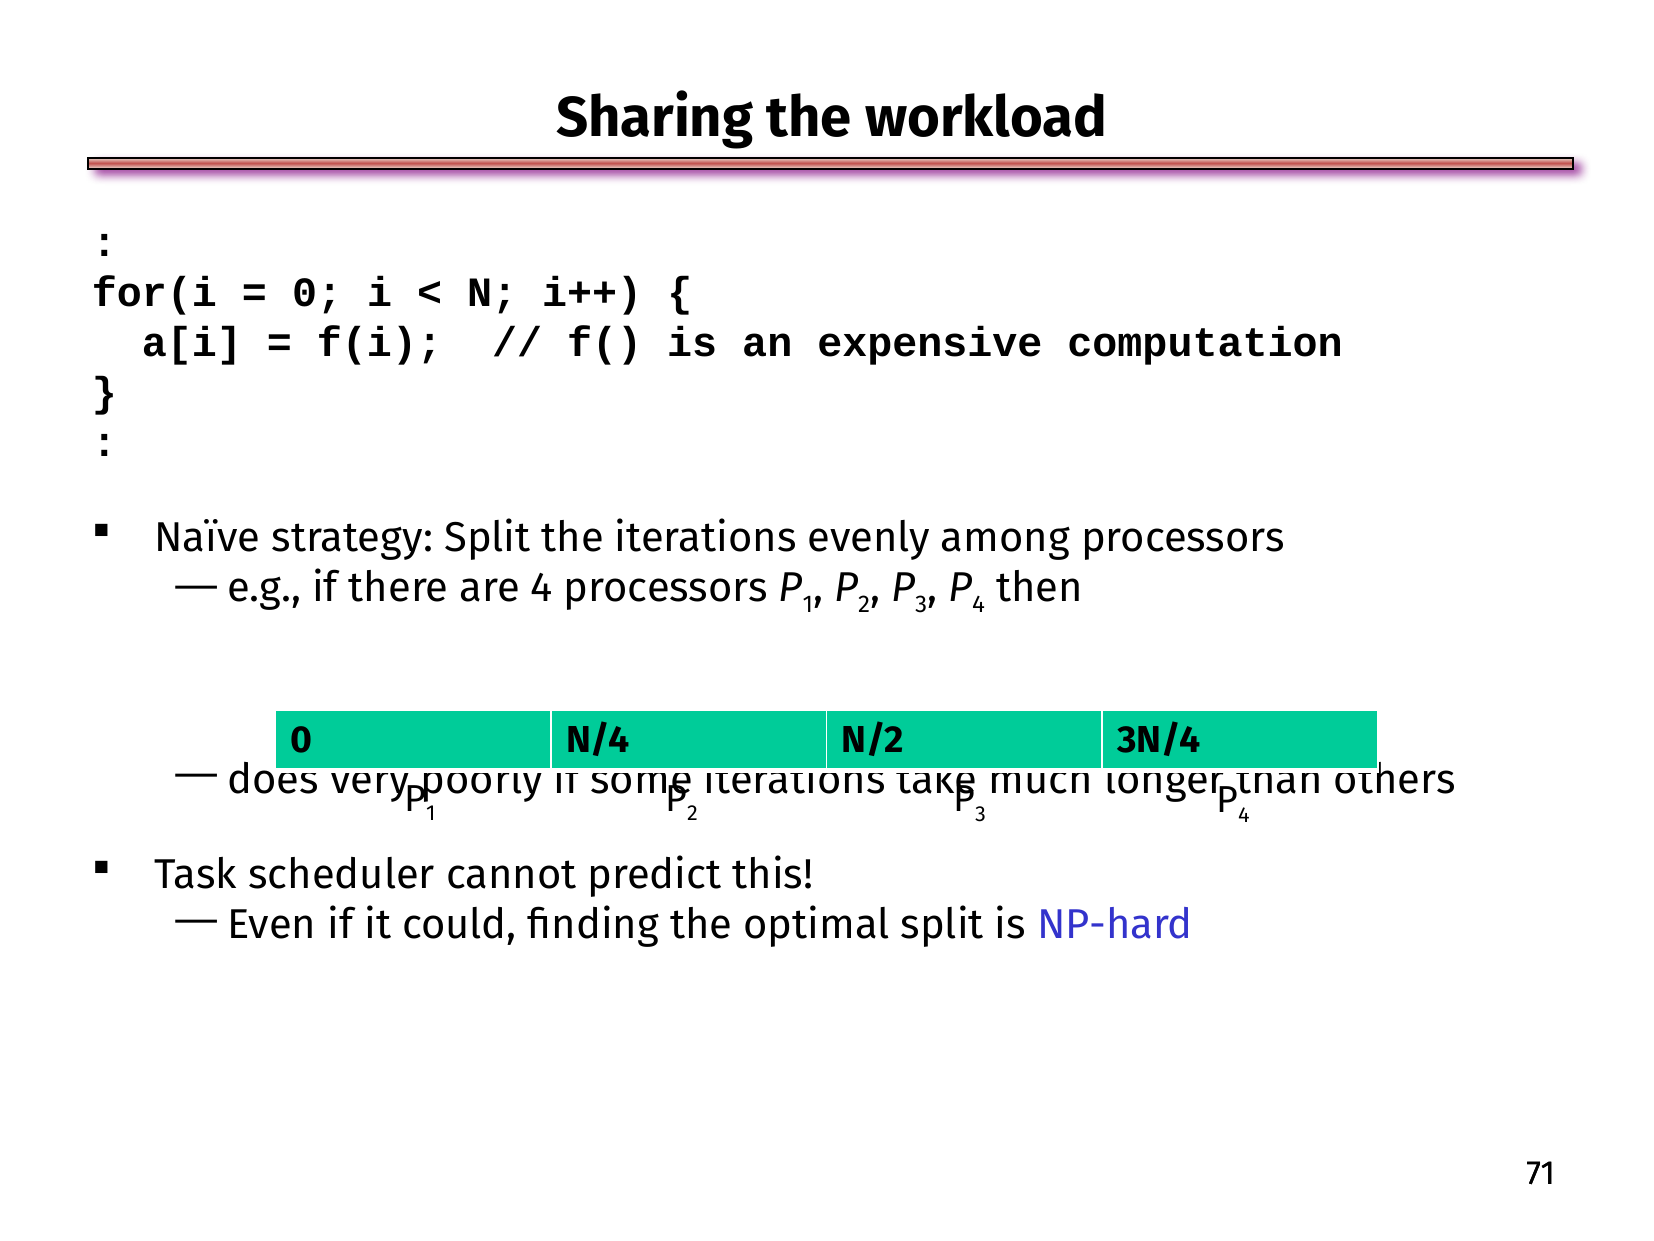

Sharing the workload
:
for(i = 0; i < N; i++) {
  a[i] = f(i);  // f() is an expensive computation
}
:

Naïve strategy: Split the iterations evenly among processors
e.g., if there are 4 processors P1, P2, P3, P4 then

does very poorly if some iterations take much longer than others

Task scheduler cannot predict this!
Even if it could, finding the optimal split is NP-hard
| 0 | N/4 | N/2 | 3N/4 |
| --- | --- | --- | --- |
P1
P2
P3
P4
71
71